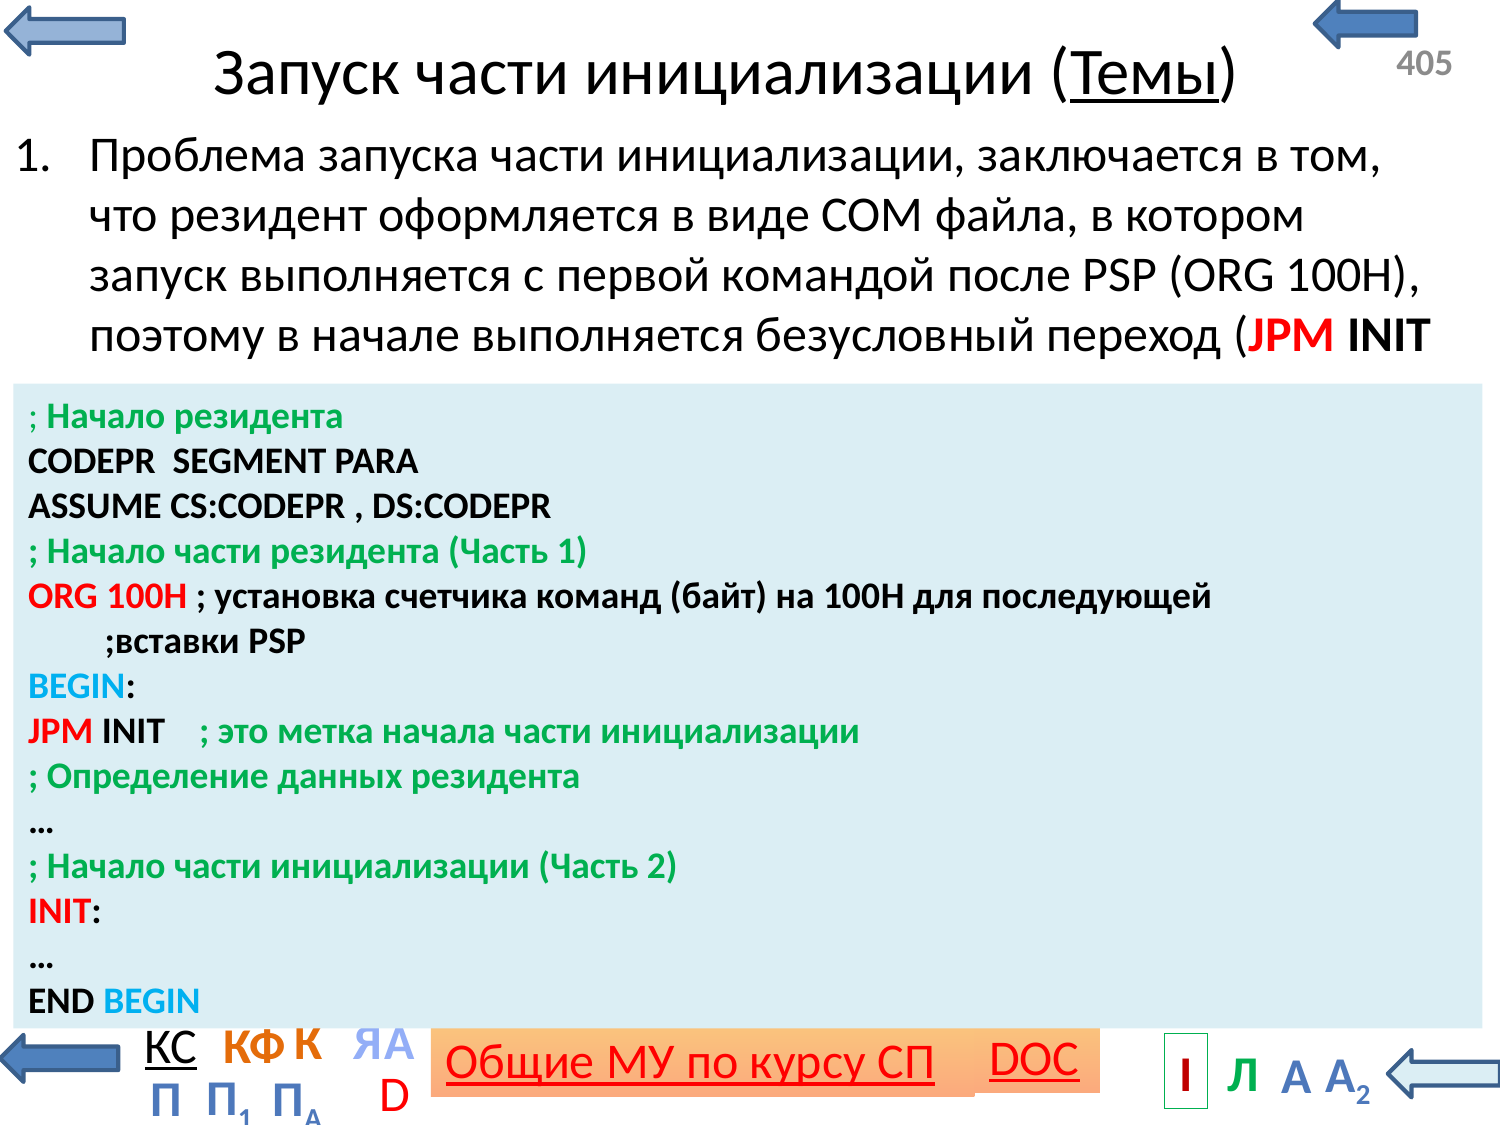

# Запуск части инициализации (Темы)
Проблема запуска части инициализации, заключается в том, что резидент оформляется в виде COM файла, в котором запуск выполняется с первой командой после PSP (ORG 100H), поэтому в начале выполняется безусловный переход (JPM INIT
; Начало резидента
CODEPR  SEGMENT PARA
ASSUME CS:CODEPR , DS:CODEPR
; Начало части резидента (Часть 1)
ORG 100H ; установка счетчика команд (байт) на 100H для последующей
         ;вставки PSP
BEGIN:
JPM INIT    ; это метка начала части инициализации
; Определение данных резидента
…
; Начало части инициализации (Часть 2)
INIT:
…
END BEGIN